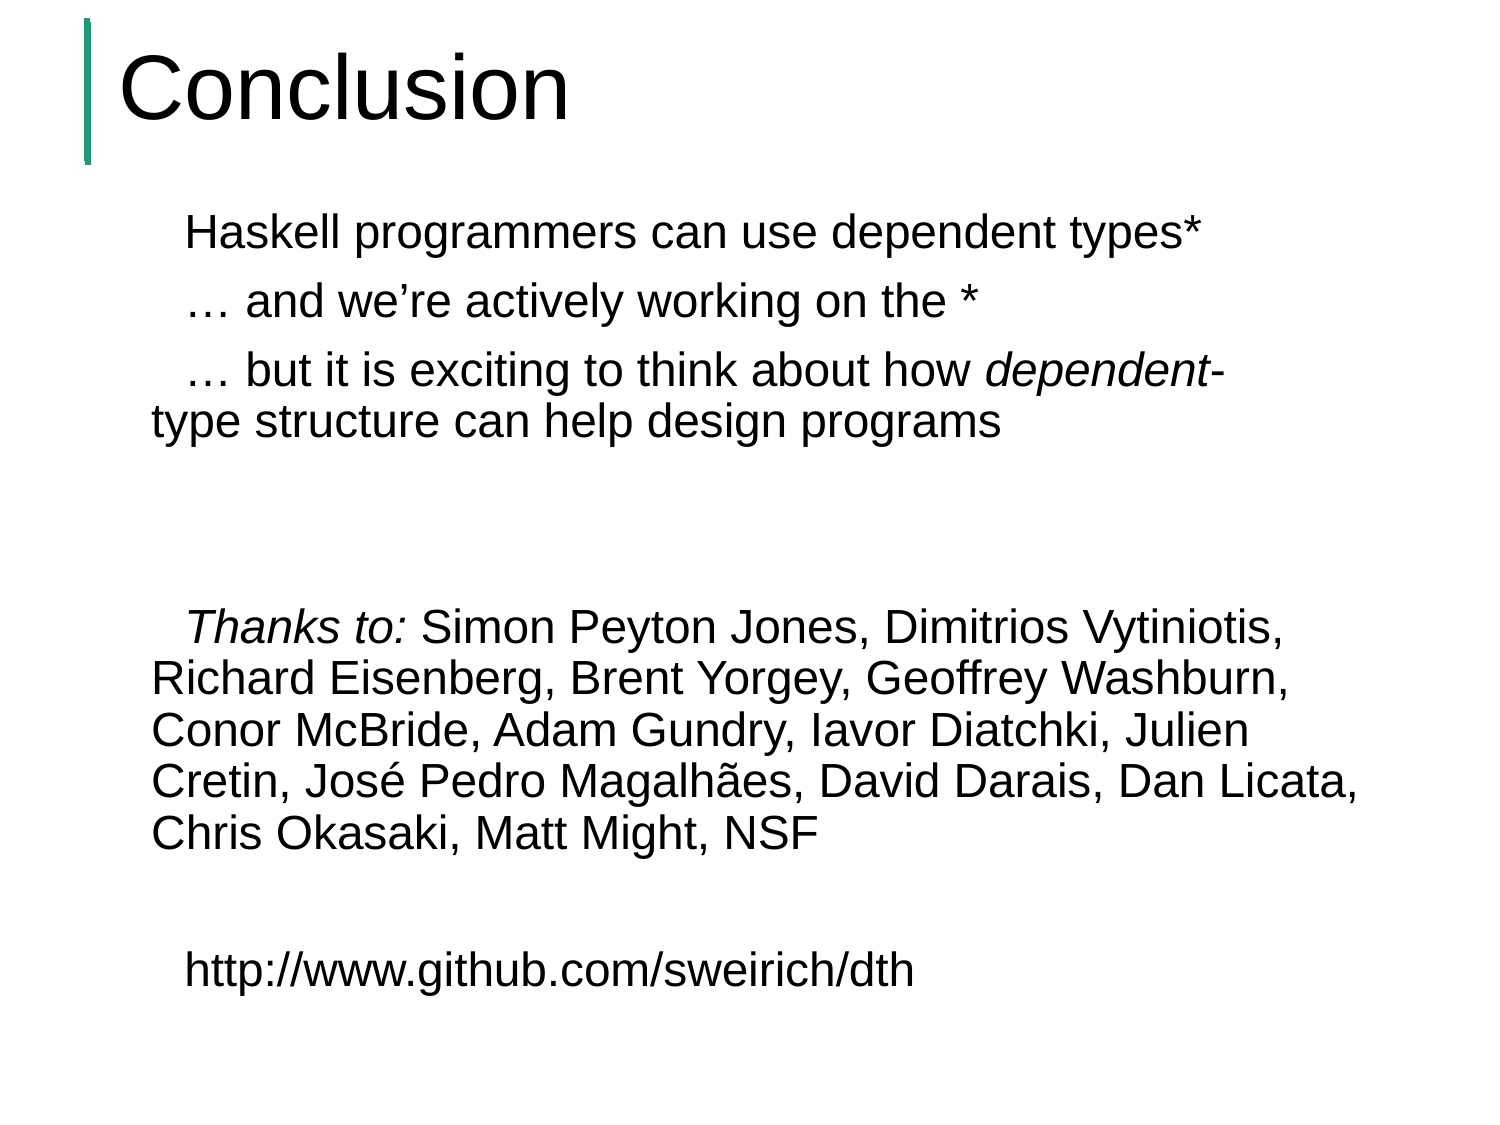

# Conclusion
     Haskell programmers can use dependent types*
     … and we’re actively working on the *
     … but it is exciting to think about how dependent-		   		type structure can help design programs

     Thanks to: Simon Peyton Jones, Dimitrios Vytiniotis, Richard Eisenberg, Brent Yorgey, Geoffrey Washburn, Conor McBride, Adam Gundry, Iavor Diatchki, Julien Cretin, José Pedro Magalhães, David Darais, Dan Licata, Chris Okasaki, Matt Might, NSF

     http://www.github.com/sweirich/dth